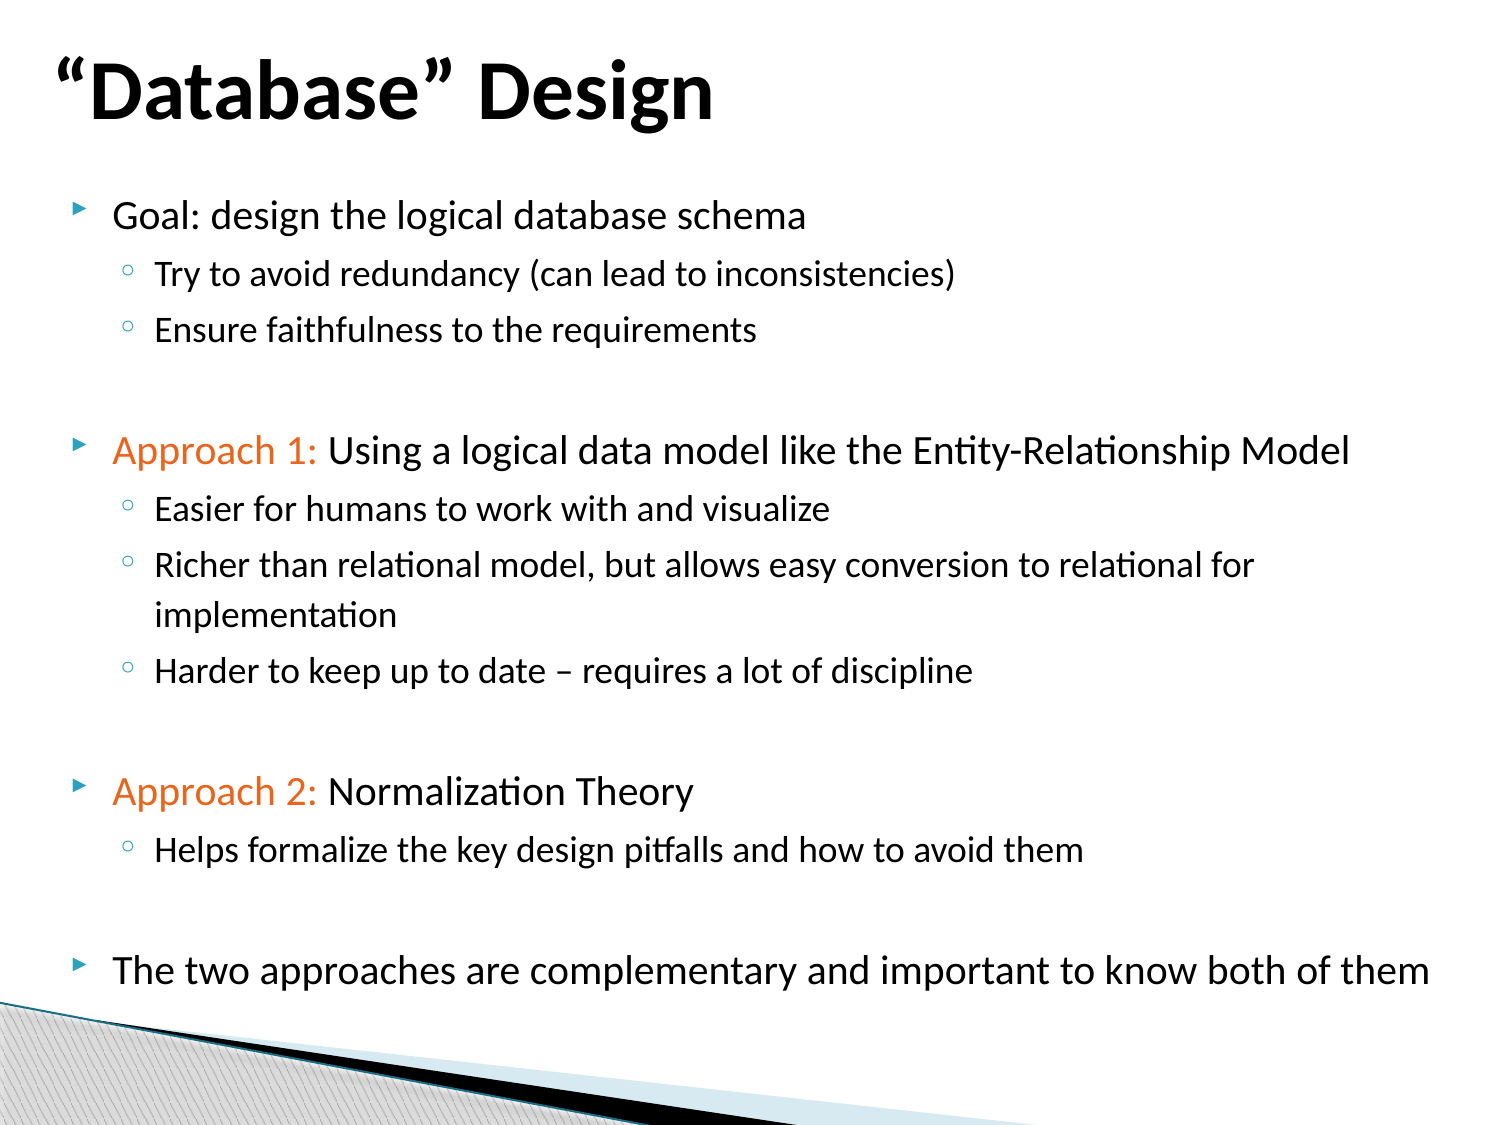

# “Database” Design
Goal: design the logical database schema
Try to avoid redundancy (can lead to inconsistencies)
Ensure faithfulness to the requirements

Approach 1: Using a logical data model like the Entity-Relationship Model
Easier for humans to work with and visualize
Richer than relational model, but allows easy conversion to relational for implementation
Harder to keep up to date – requires a lot of discipline

Approach 2: Normalization Theory
Helps formalize the key design pitfalls and how to avoid them

The two approaches are complementary and important to know both of them